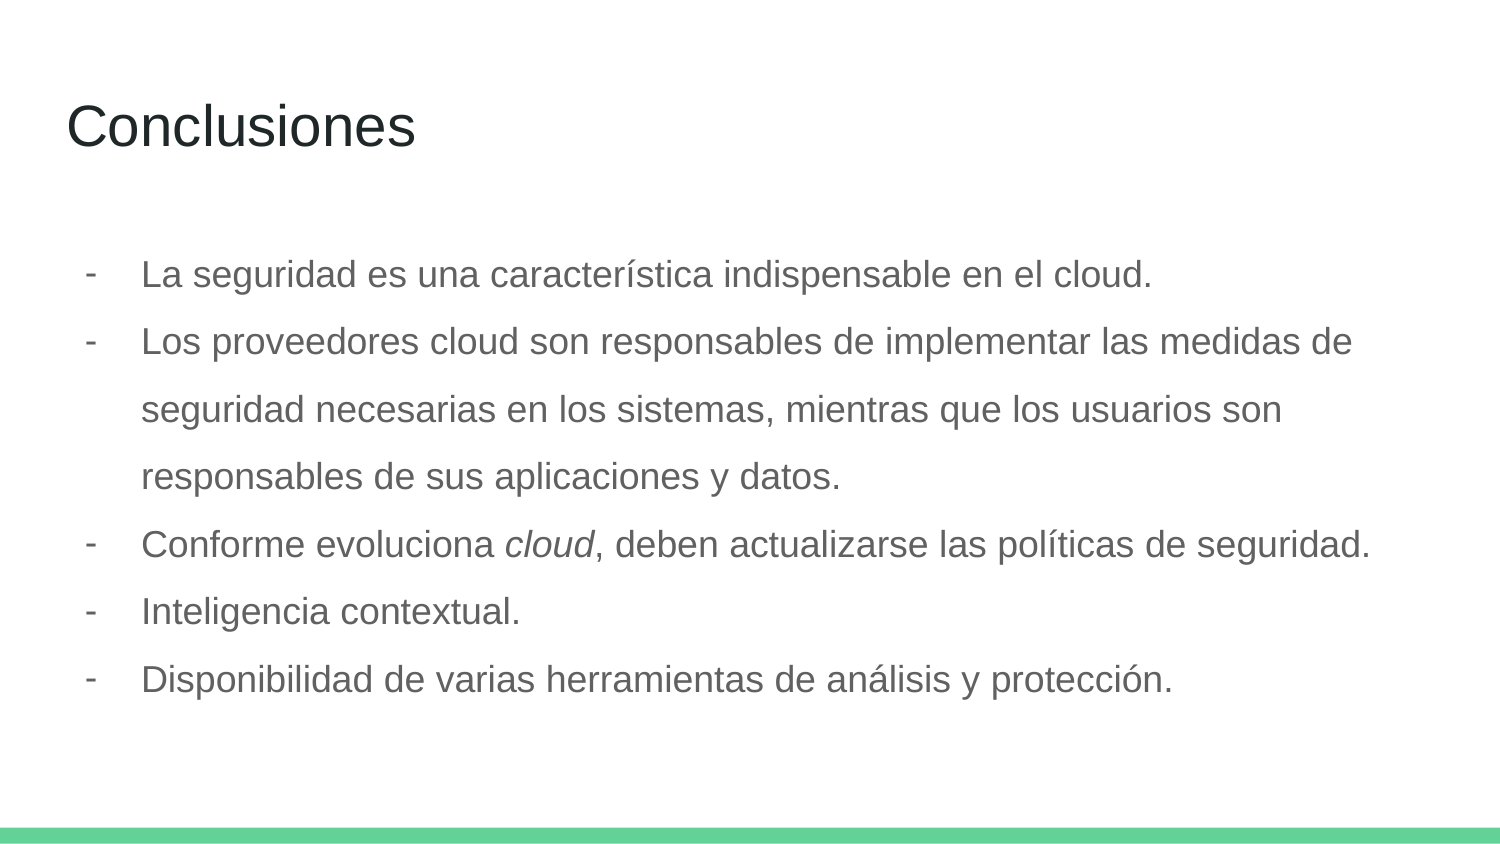

# Conclusiones
La seguridad es una característica indispensable en el cloud.
Los proveedores cloud son responsables de implementar las medidas de seguridad necesarias en los sistemas, mientras que los usuarios son responsables de sus aplicaciones y datos.
Conforme evoluciona cloud, deben actualizarse las políticas de seguridad.
Inteligencia contextual.
Disponibilidad de varias herramientas de análisis y protección.